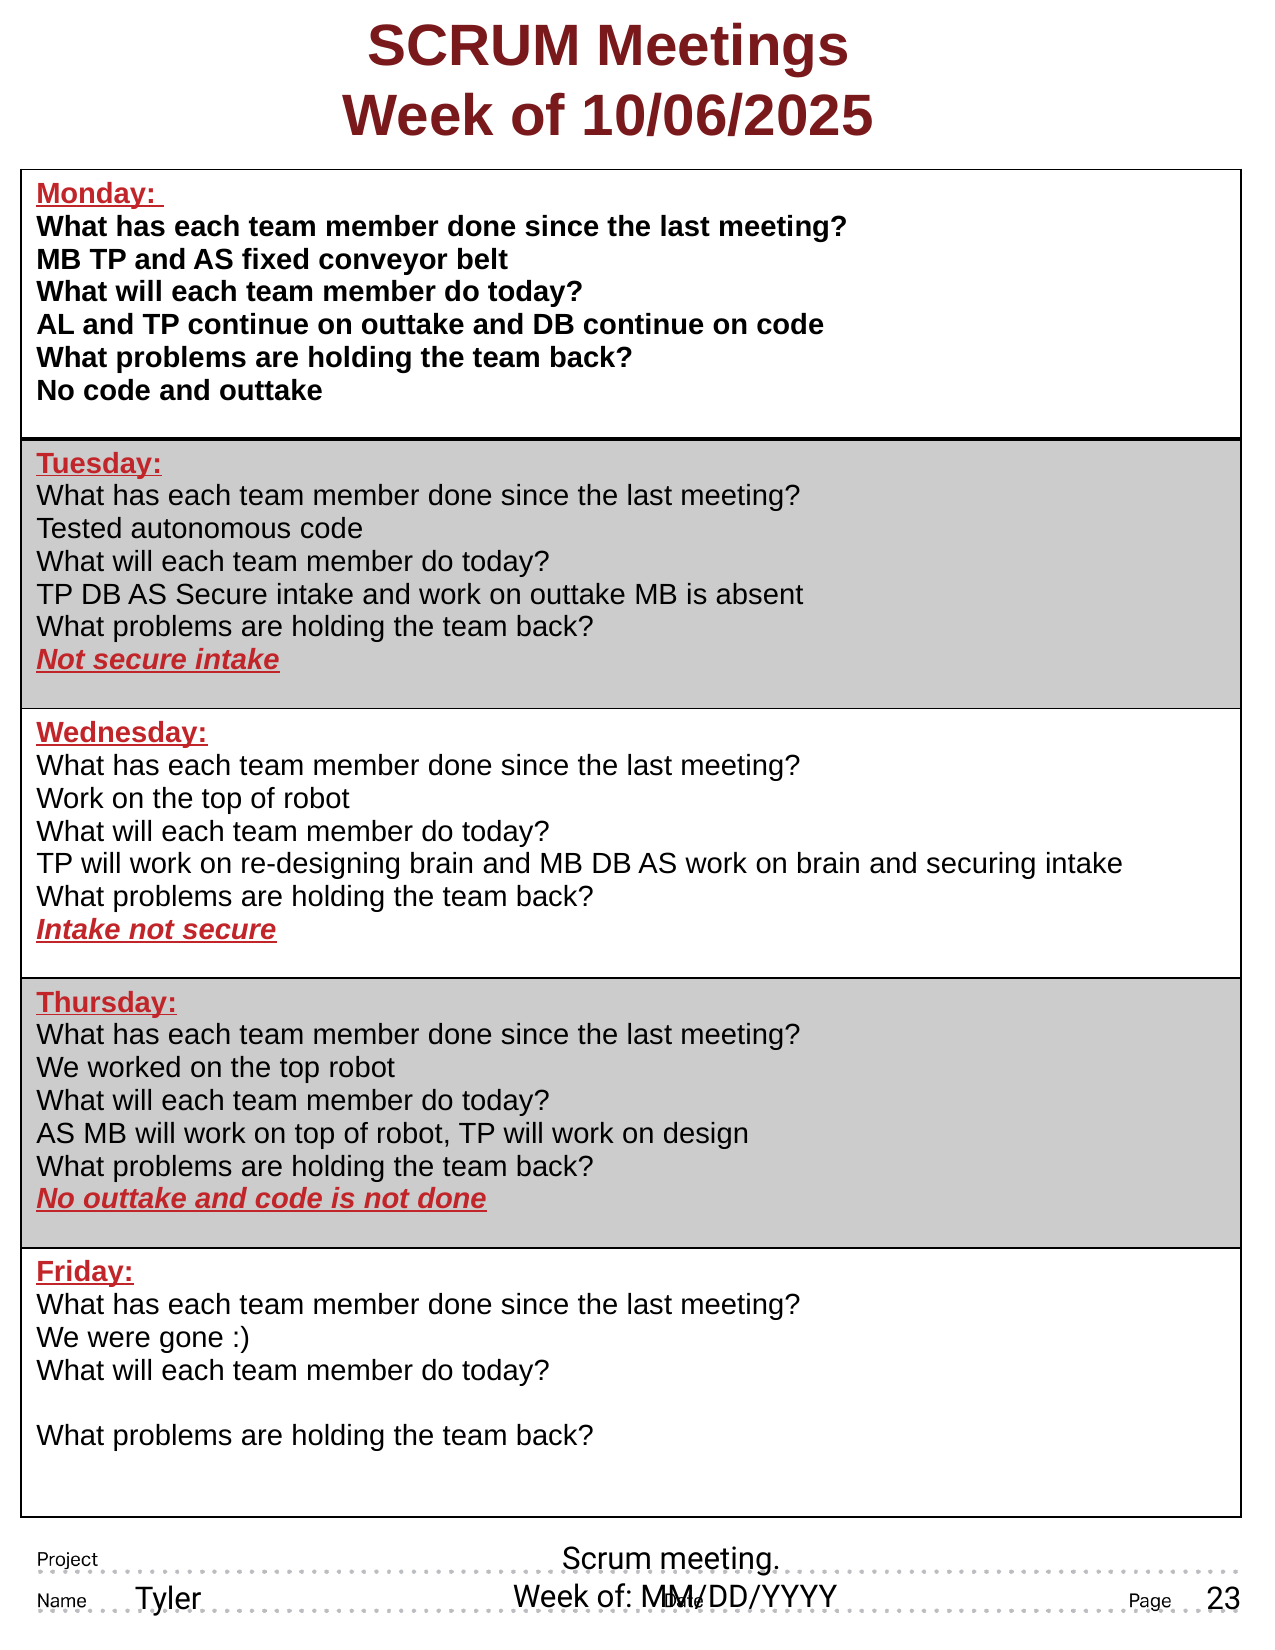

SCRUM Meetings
Week of 10/06/2025
| Monday: What has each team member done since the last meeting? MB TP and AS fixed conveyor belt What will each team member do today? AL and TP continue on outtake and DB continue on code What problems are holding the team back? No code and outtake |
| --- |
| Tuesday: What has each team member done since the last meeting? Tested autonomous code What will each team member do today? TP DB AS Secure intake and work on outtake MB is absent What problems are holding the team back? Not secure intake |
| Wednesday: What has each team member done since the last meeting? Work on the top of robot What will each team member do today? TP will work on re-designing brain and MB DB AS work on brain and securing intake What problems are holding the team back? Intake not secure |
| Thursday: What has each team member done since the last meeting? We worked on the top robot What will each team member do today? AS MB will work on top of robot, TP will work on design What problems are holding the team back? No outtake and code is not done |
| Friday: What has each team member done since the last meeting? We were gone :) What will each team member do today? What problems are holding the team back? |
# Scrum meeting. Week of: MM/DD/YYYY

23
Tyler